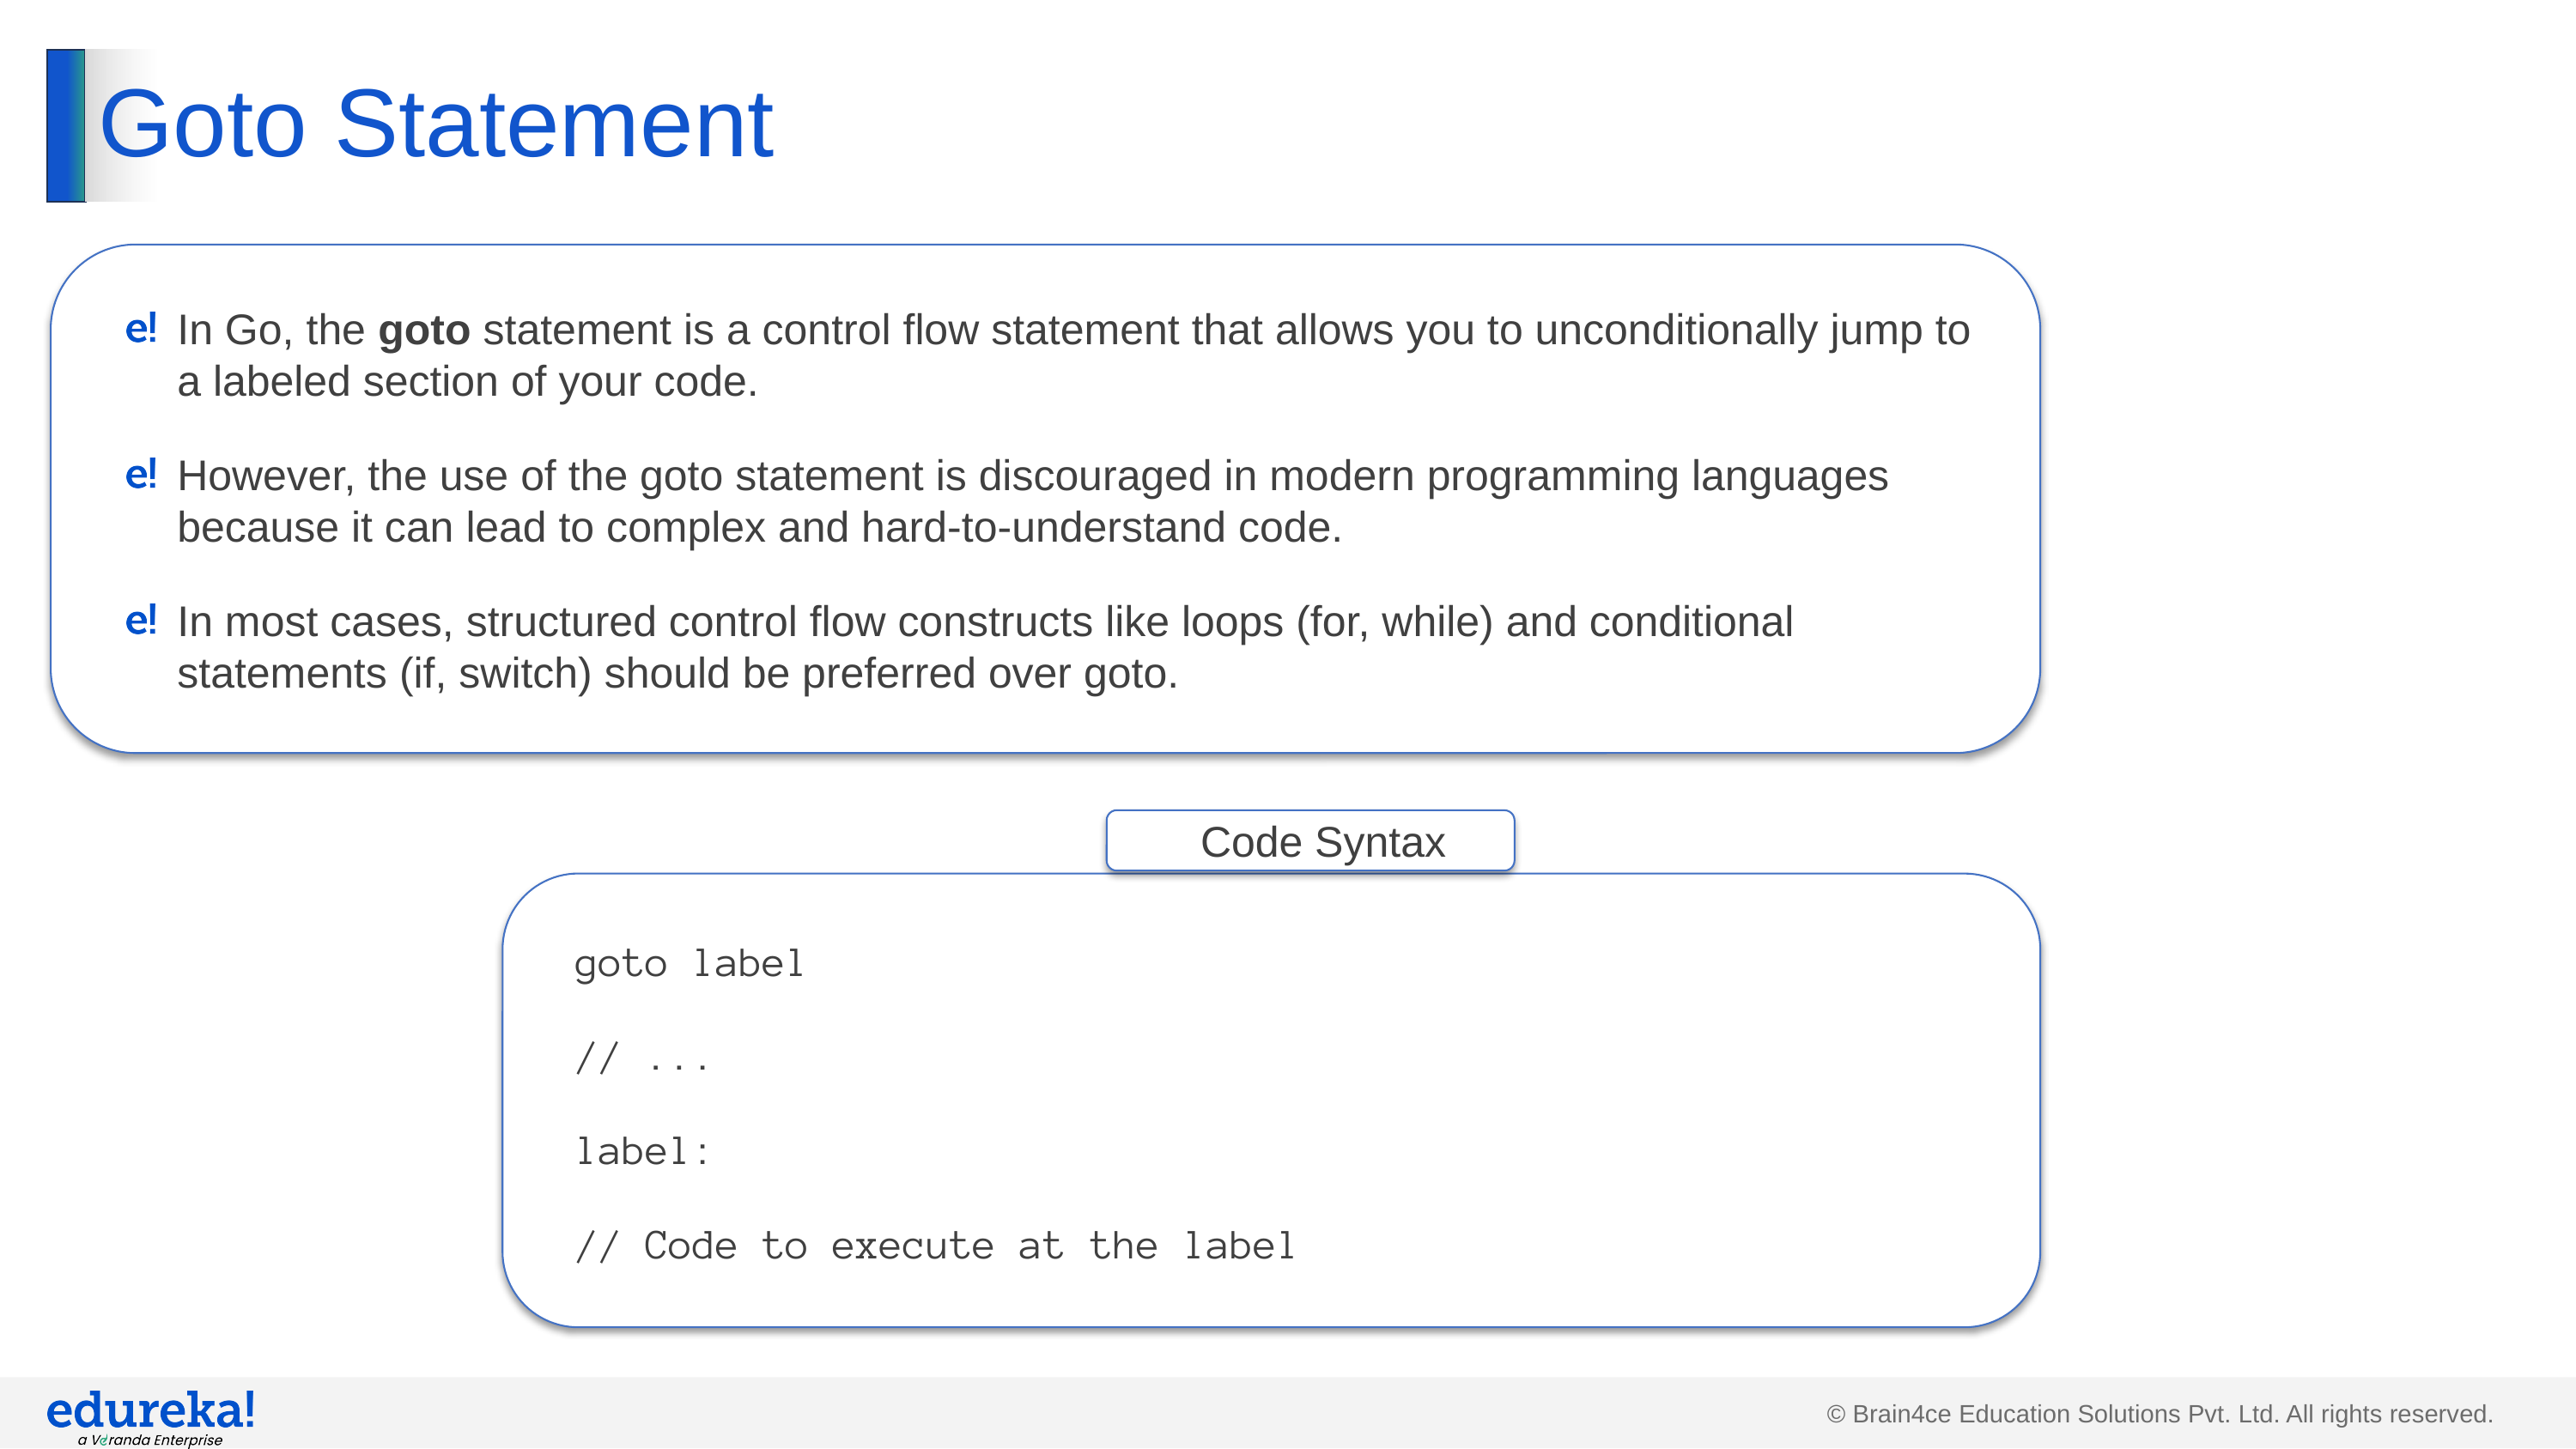

# Goto Statement
In Go, the goto statement is a control flow statement that allows you to unconditionally jump to a labeled section of your code.
However, the use of the goto statement is discouraged in modern programming languages because it can lead to complex and hard-to-understand code.
In most cases, structured control flow constructs like loops (for, while) and conditional statements (if, switch) should be preferred over goto.
Code Syntax
goto label
// ...
label:
// Code to execute at the label